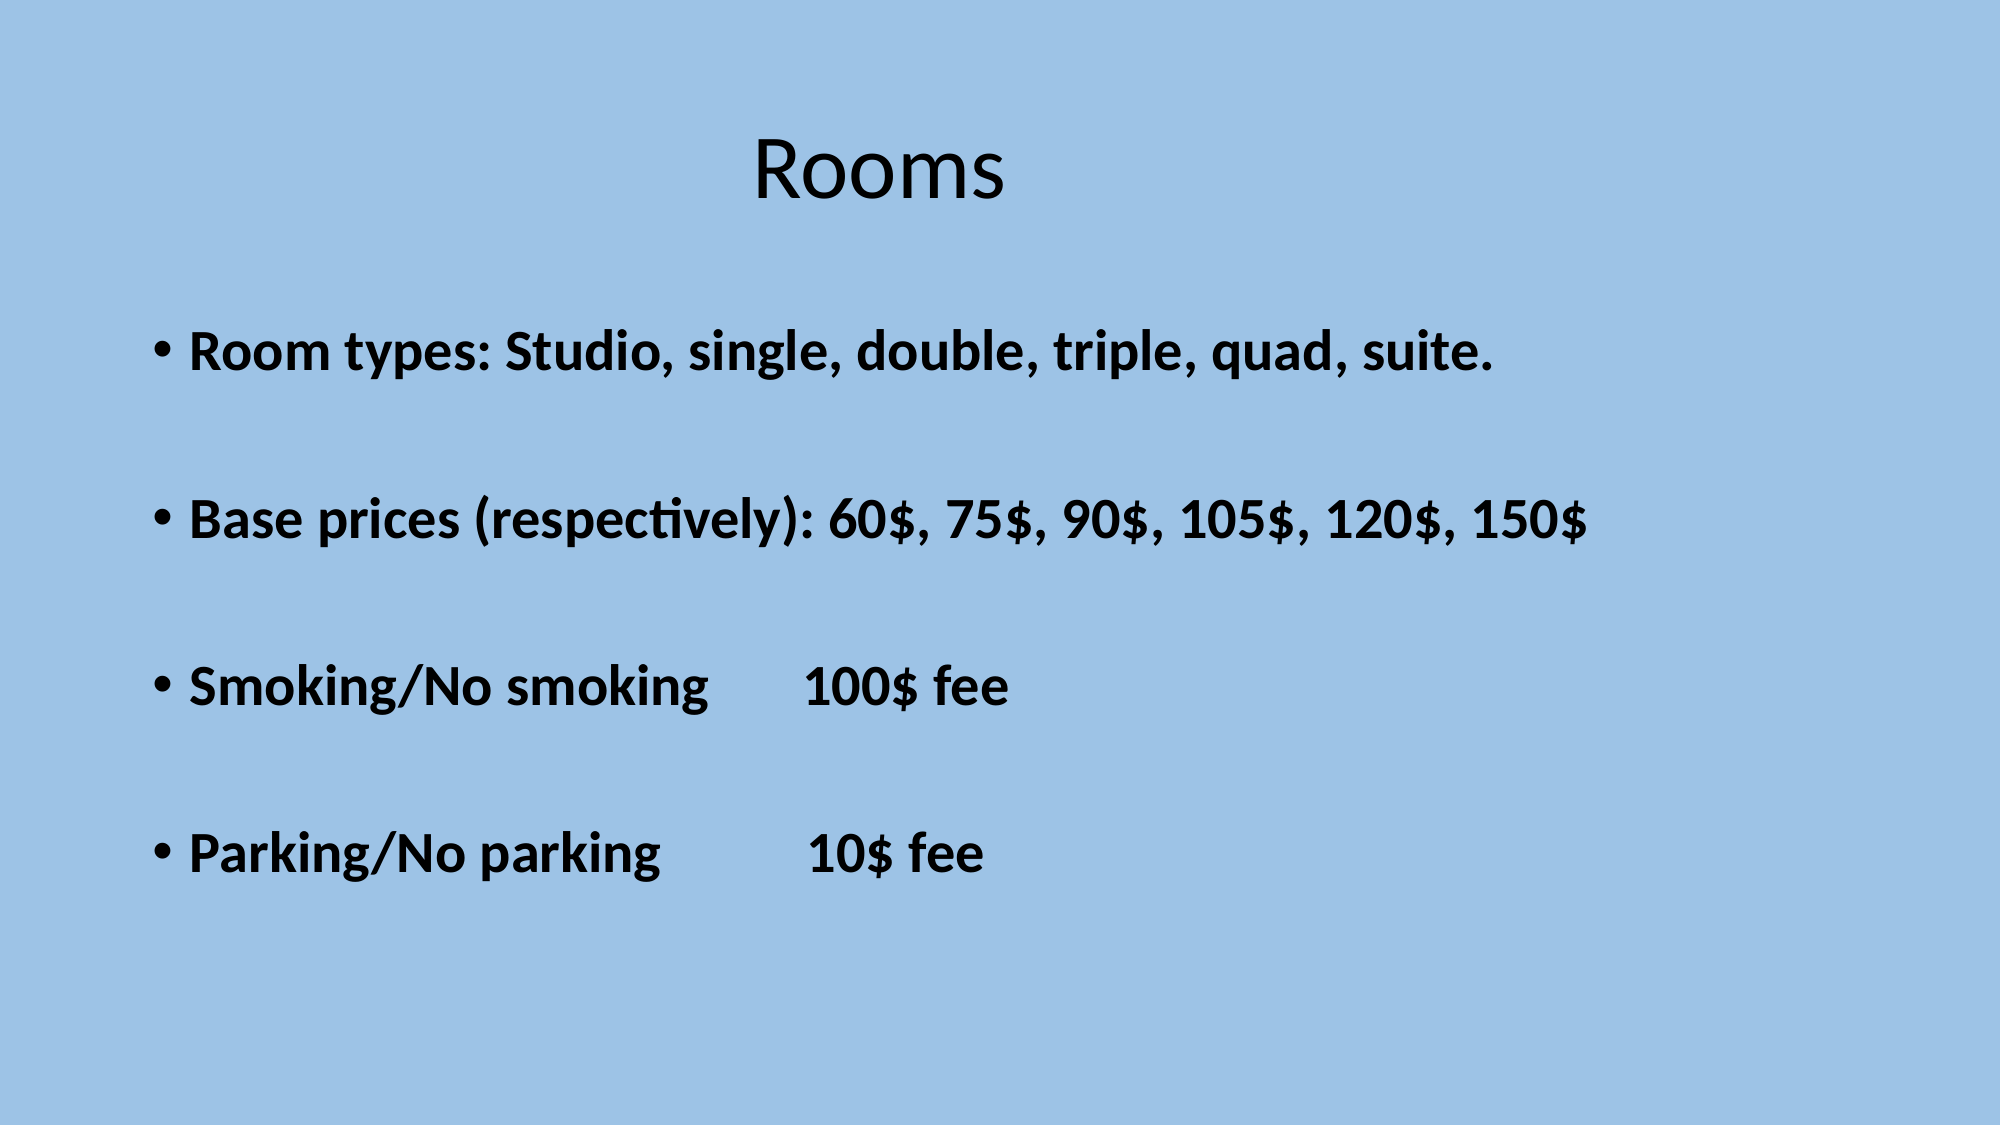

# Rooms

Room types: Studio, single, double, triple, quad, suite.

Base prices (respectively): 60$, 75$, 90$, 105$, 120$, 150$

Smoking/No smoking       100$ fee

Parking/No parking           10$ fee